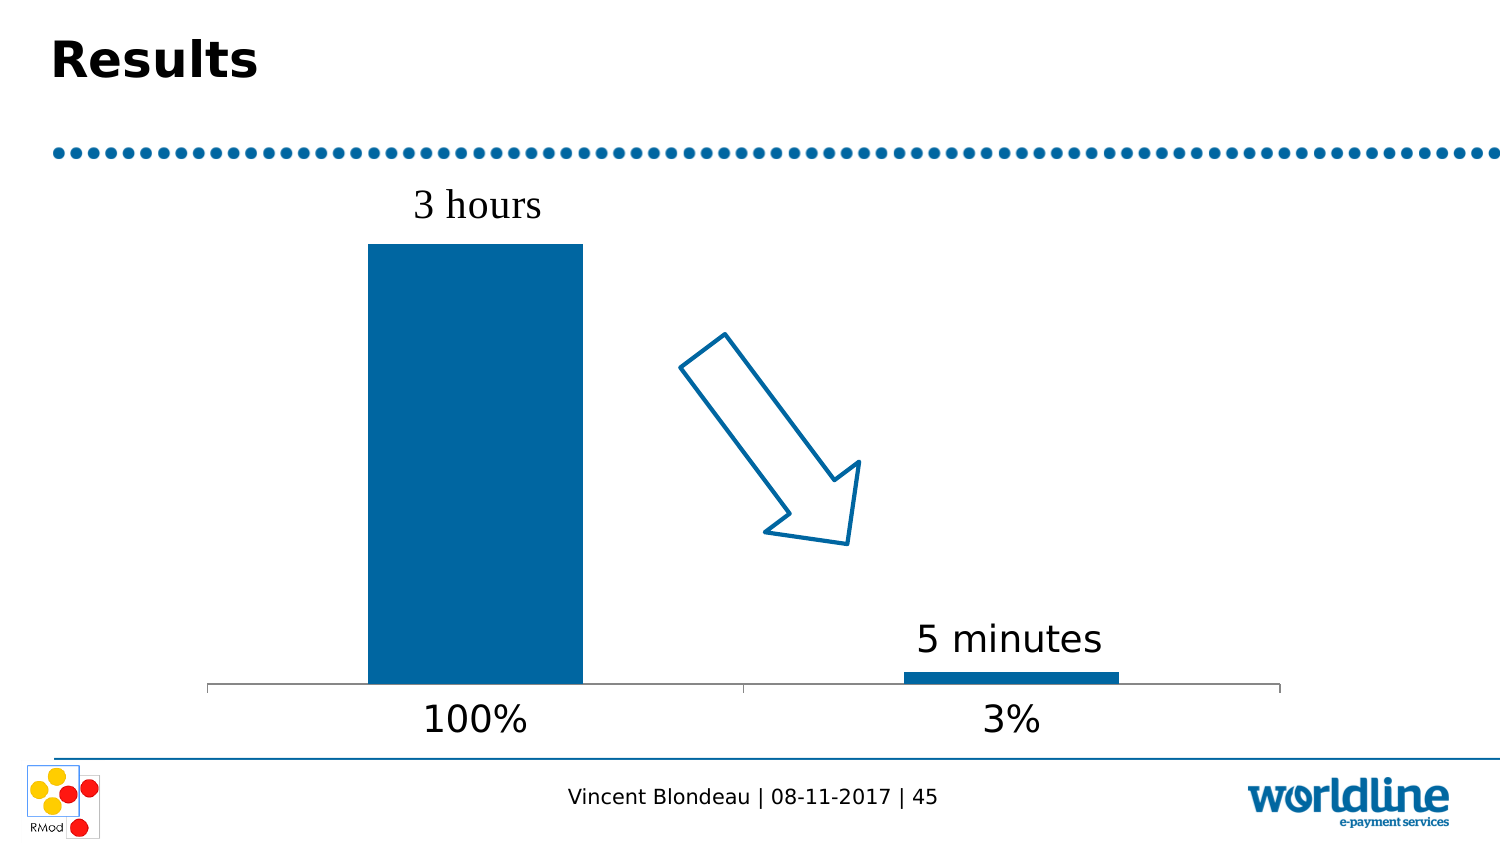

# Results

### Chart

| Category | Series 1 |
|---|---|
| 1 | 180.0 |
| 0.03 | 5.0 |